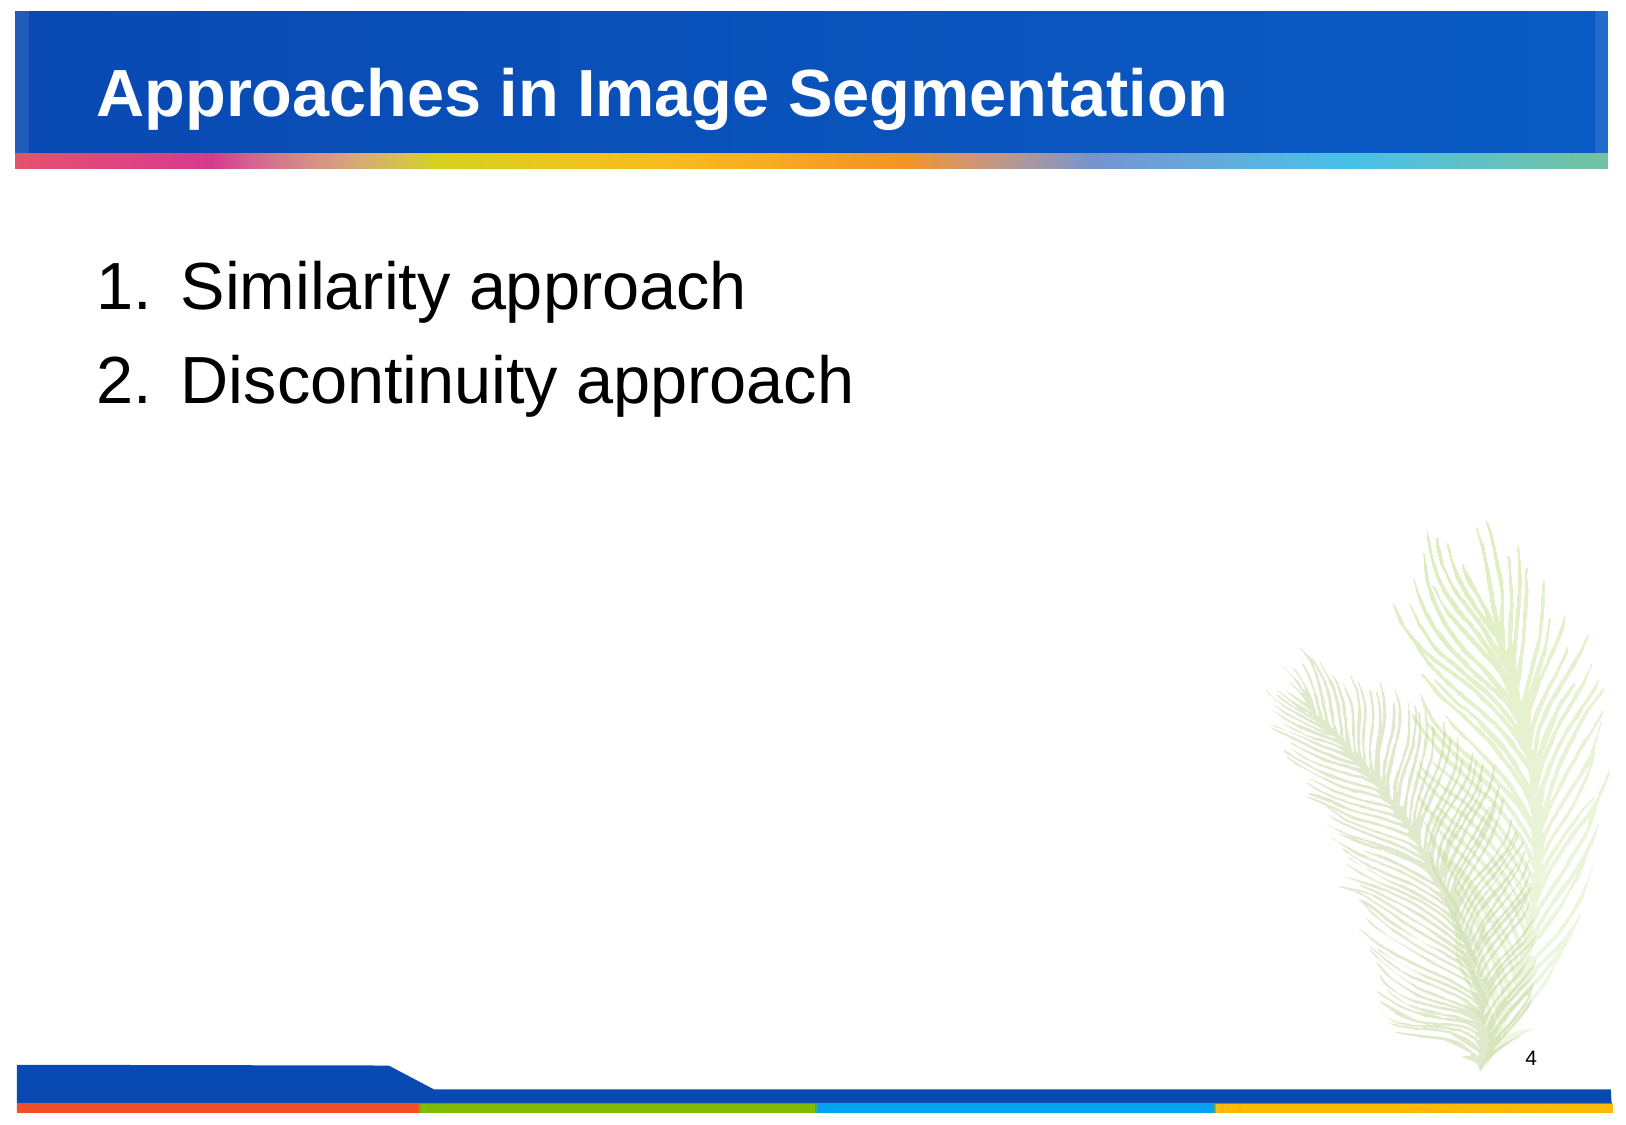

# Approaches in Image Segmentation
Similarity approach
Discontinuity approach
4